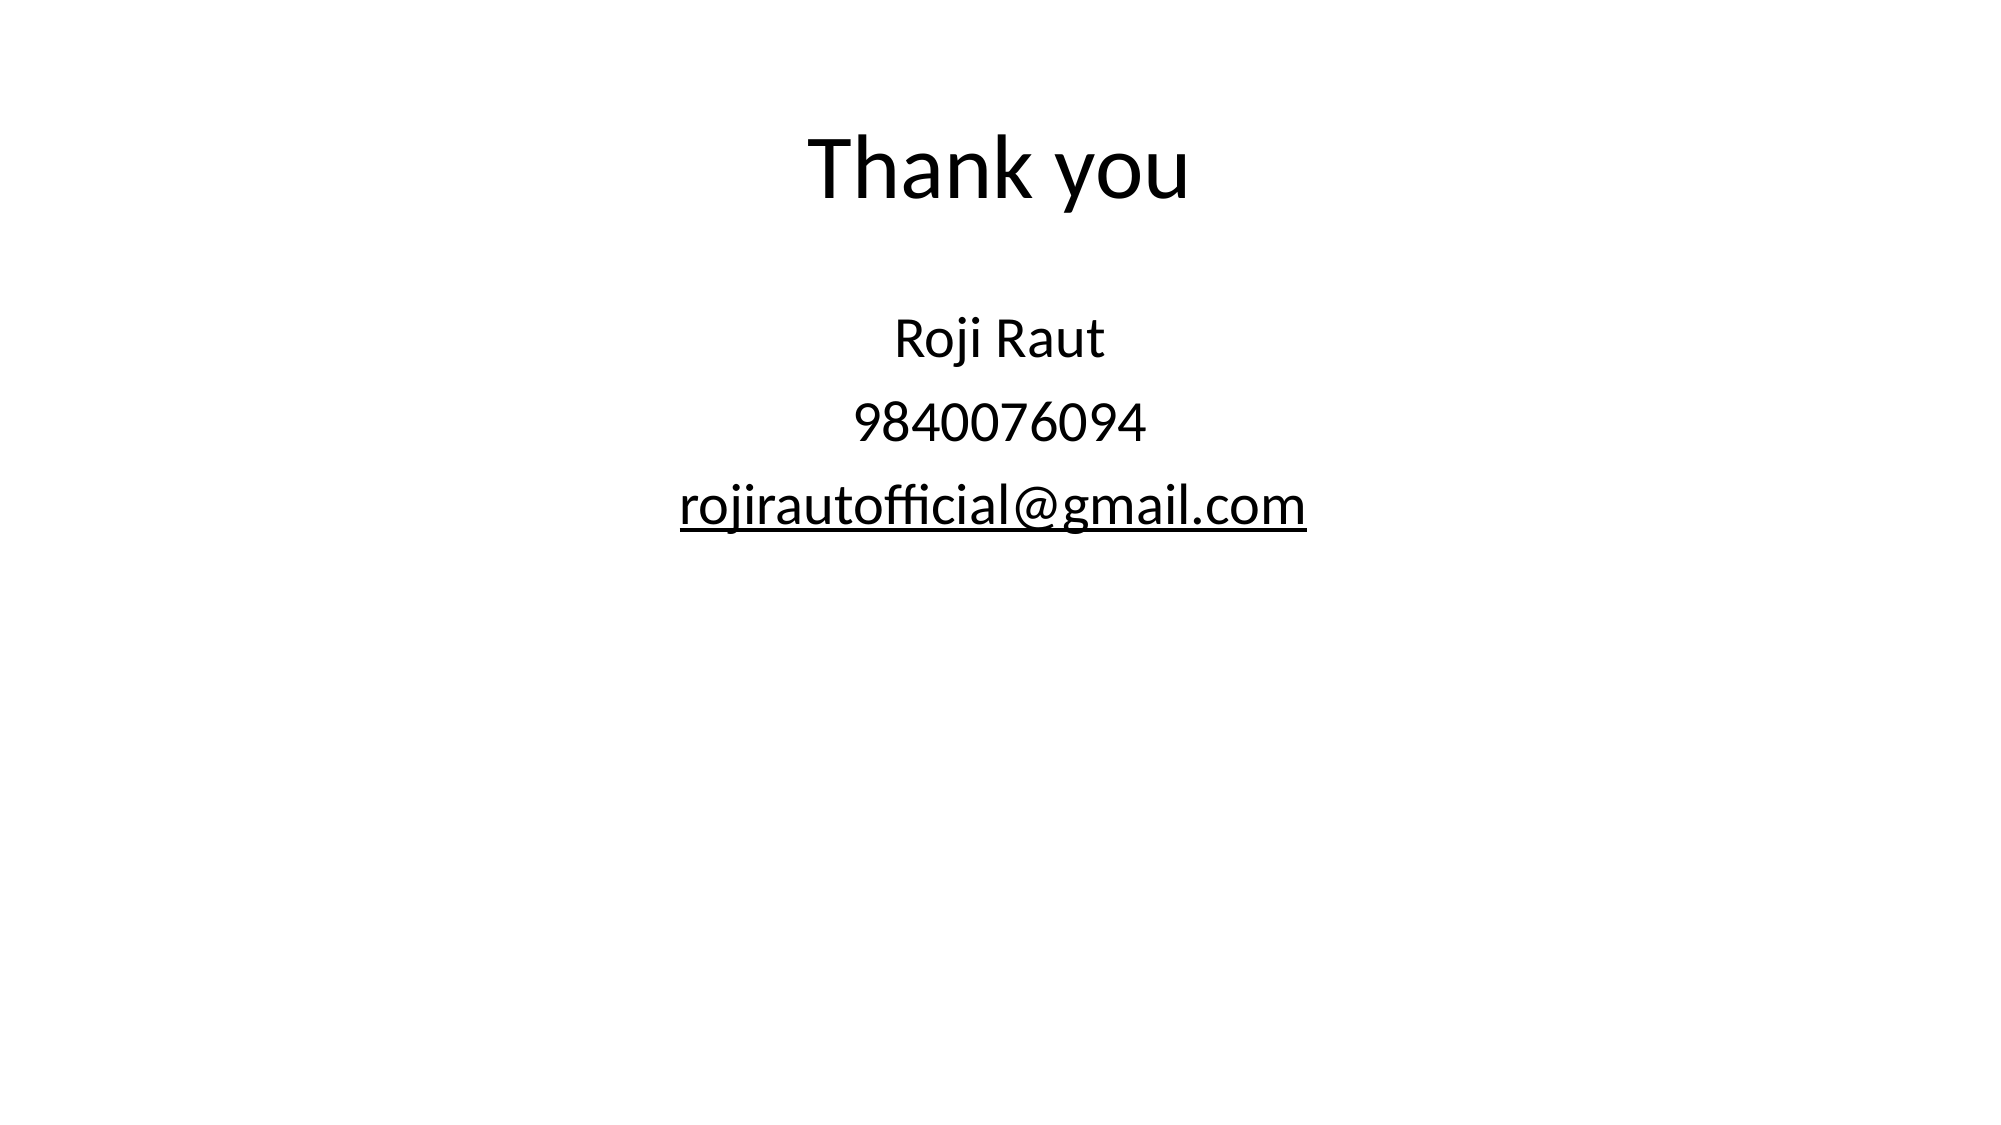

# Thank you
Roji Raut
9840076094
rojirautofficial@gmail.com